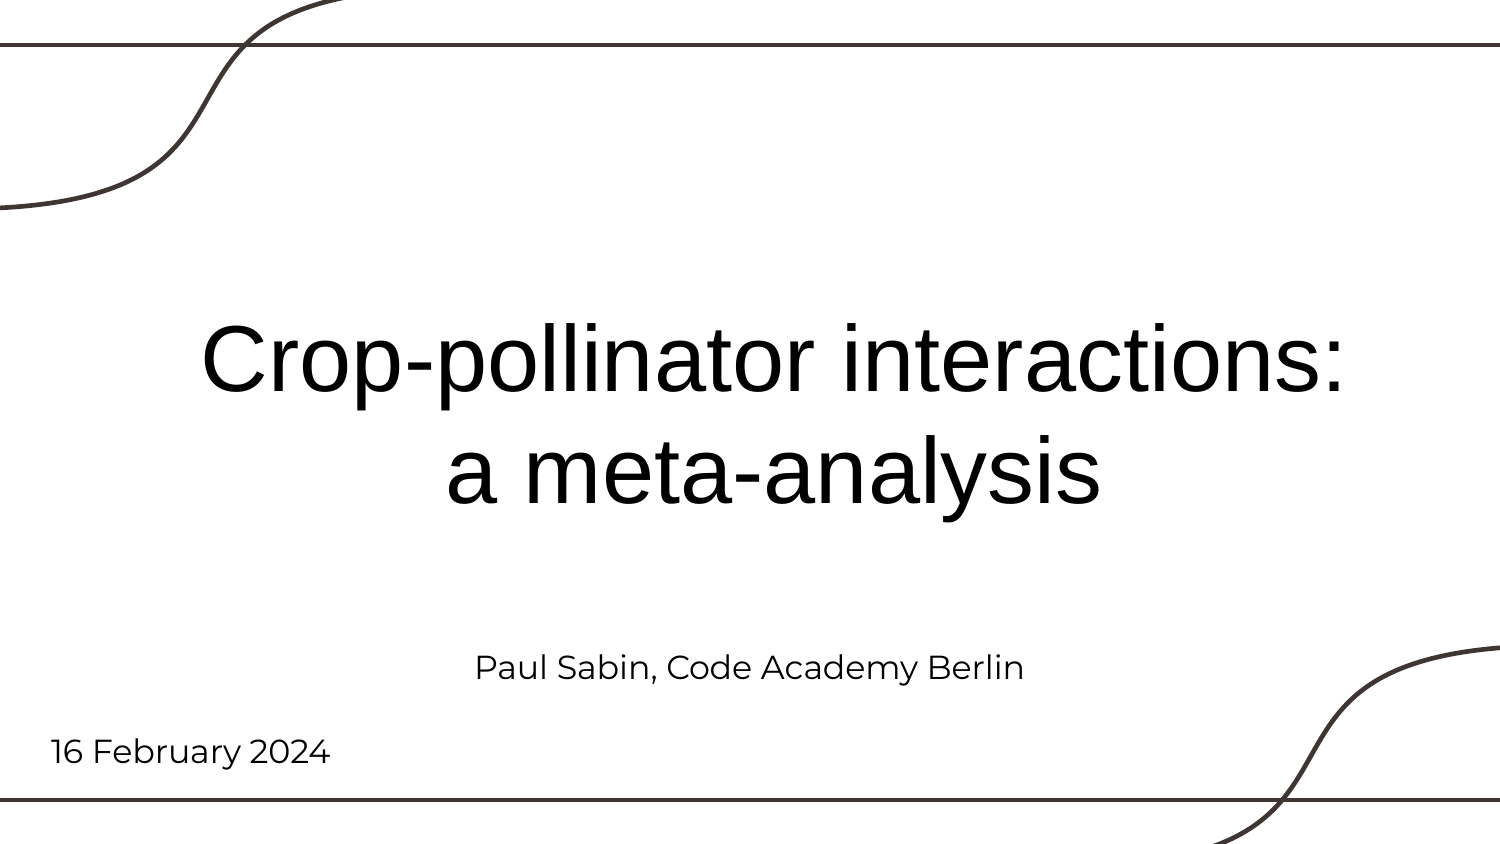

# Crop-pollinator interactions: a meta-analysis
Paul Sabin, Code Academy Berlin
16 February 2024